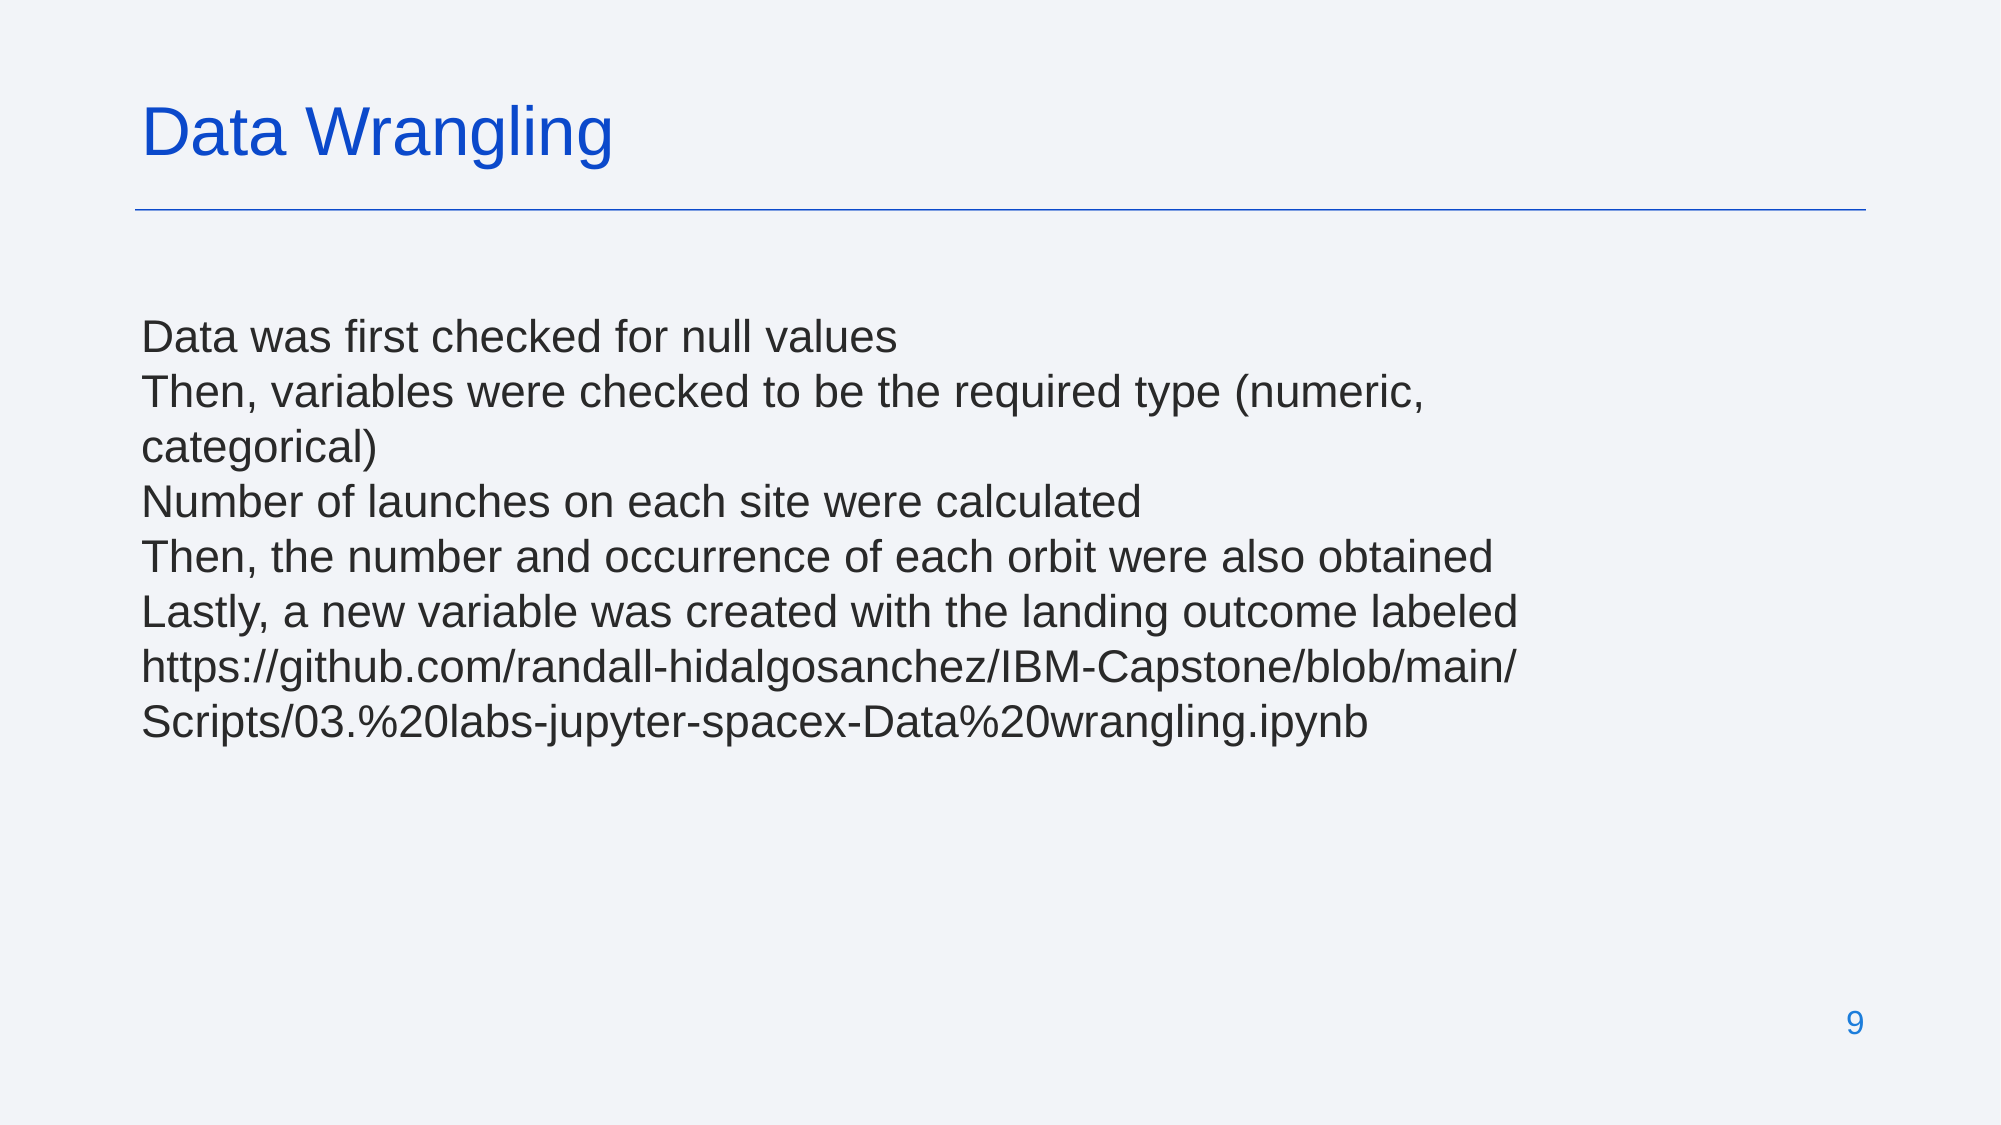

Data Wrangling
Data was first checked for null values
Then, variables were checked to be the required type (numeric, categorical)
Number of launches on each site were calculated
Then, the number and occurrence of each orbit were also obtained
Lastly, a new variable was created with the landing outcome labeled
https://github.com/randall-hidalgosanchez/IBM-Capstone/blob/main/Scripts/03.%20labs-jupyter-spacex-Data%20wrangling.ipynb

9